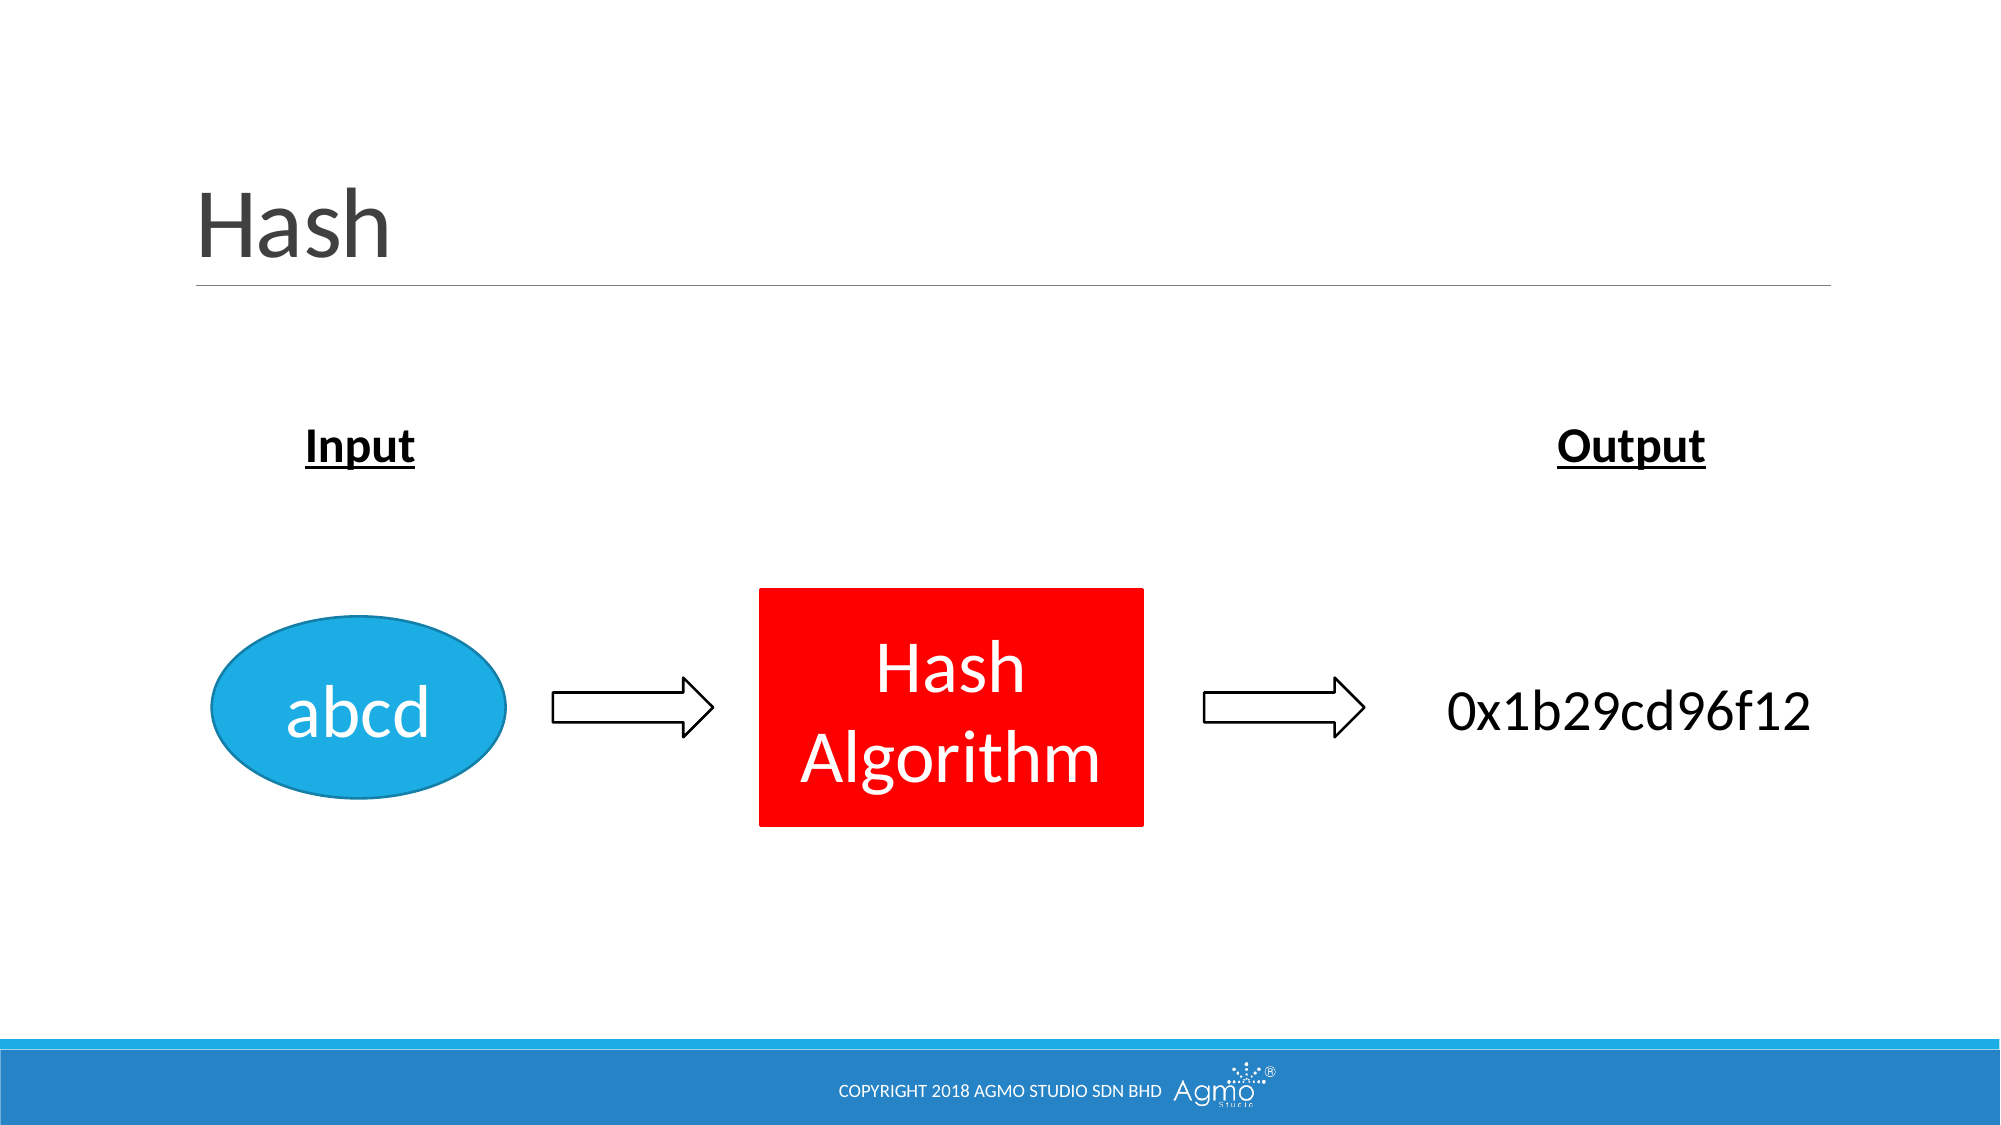

# Hash
Input
Output
Hash Algorithm
abcd
0x1b29cd96f12

Copyright 2018 Agmo Studio Sdn Bhd